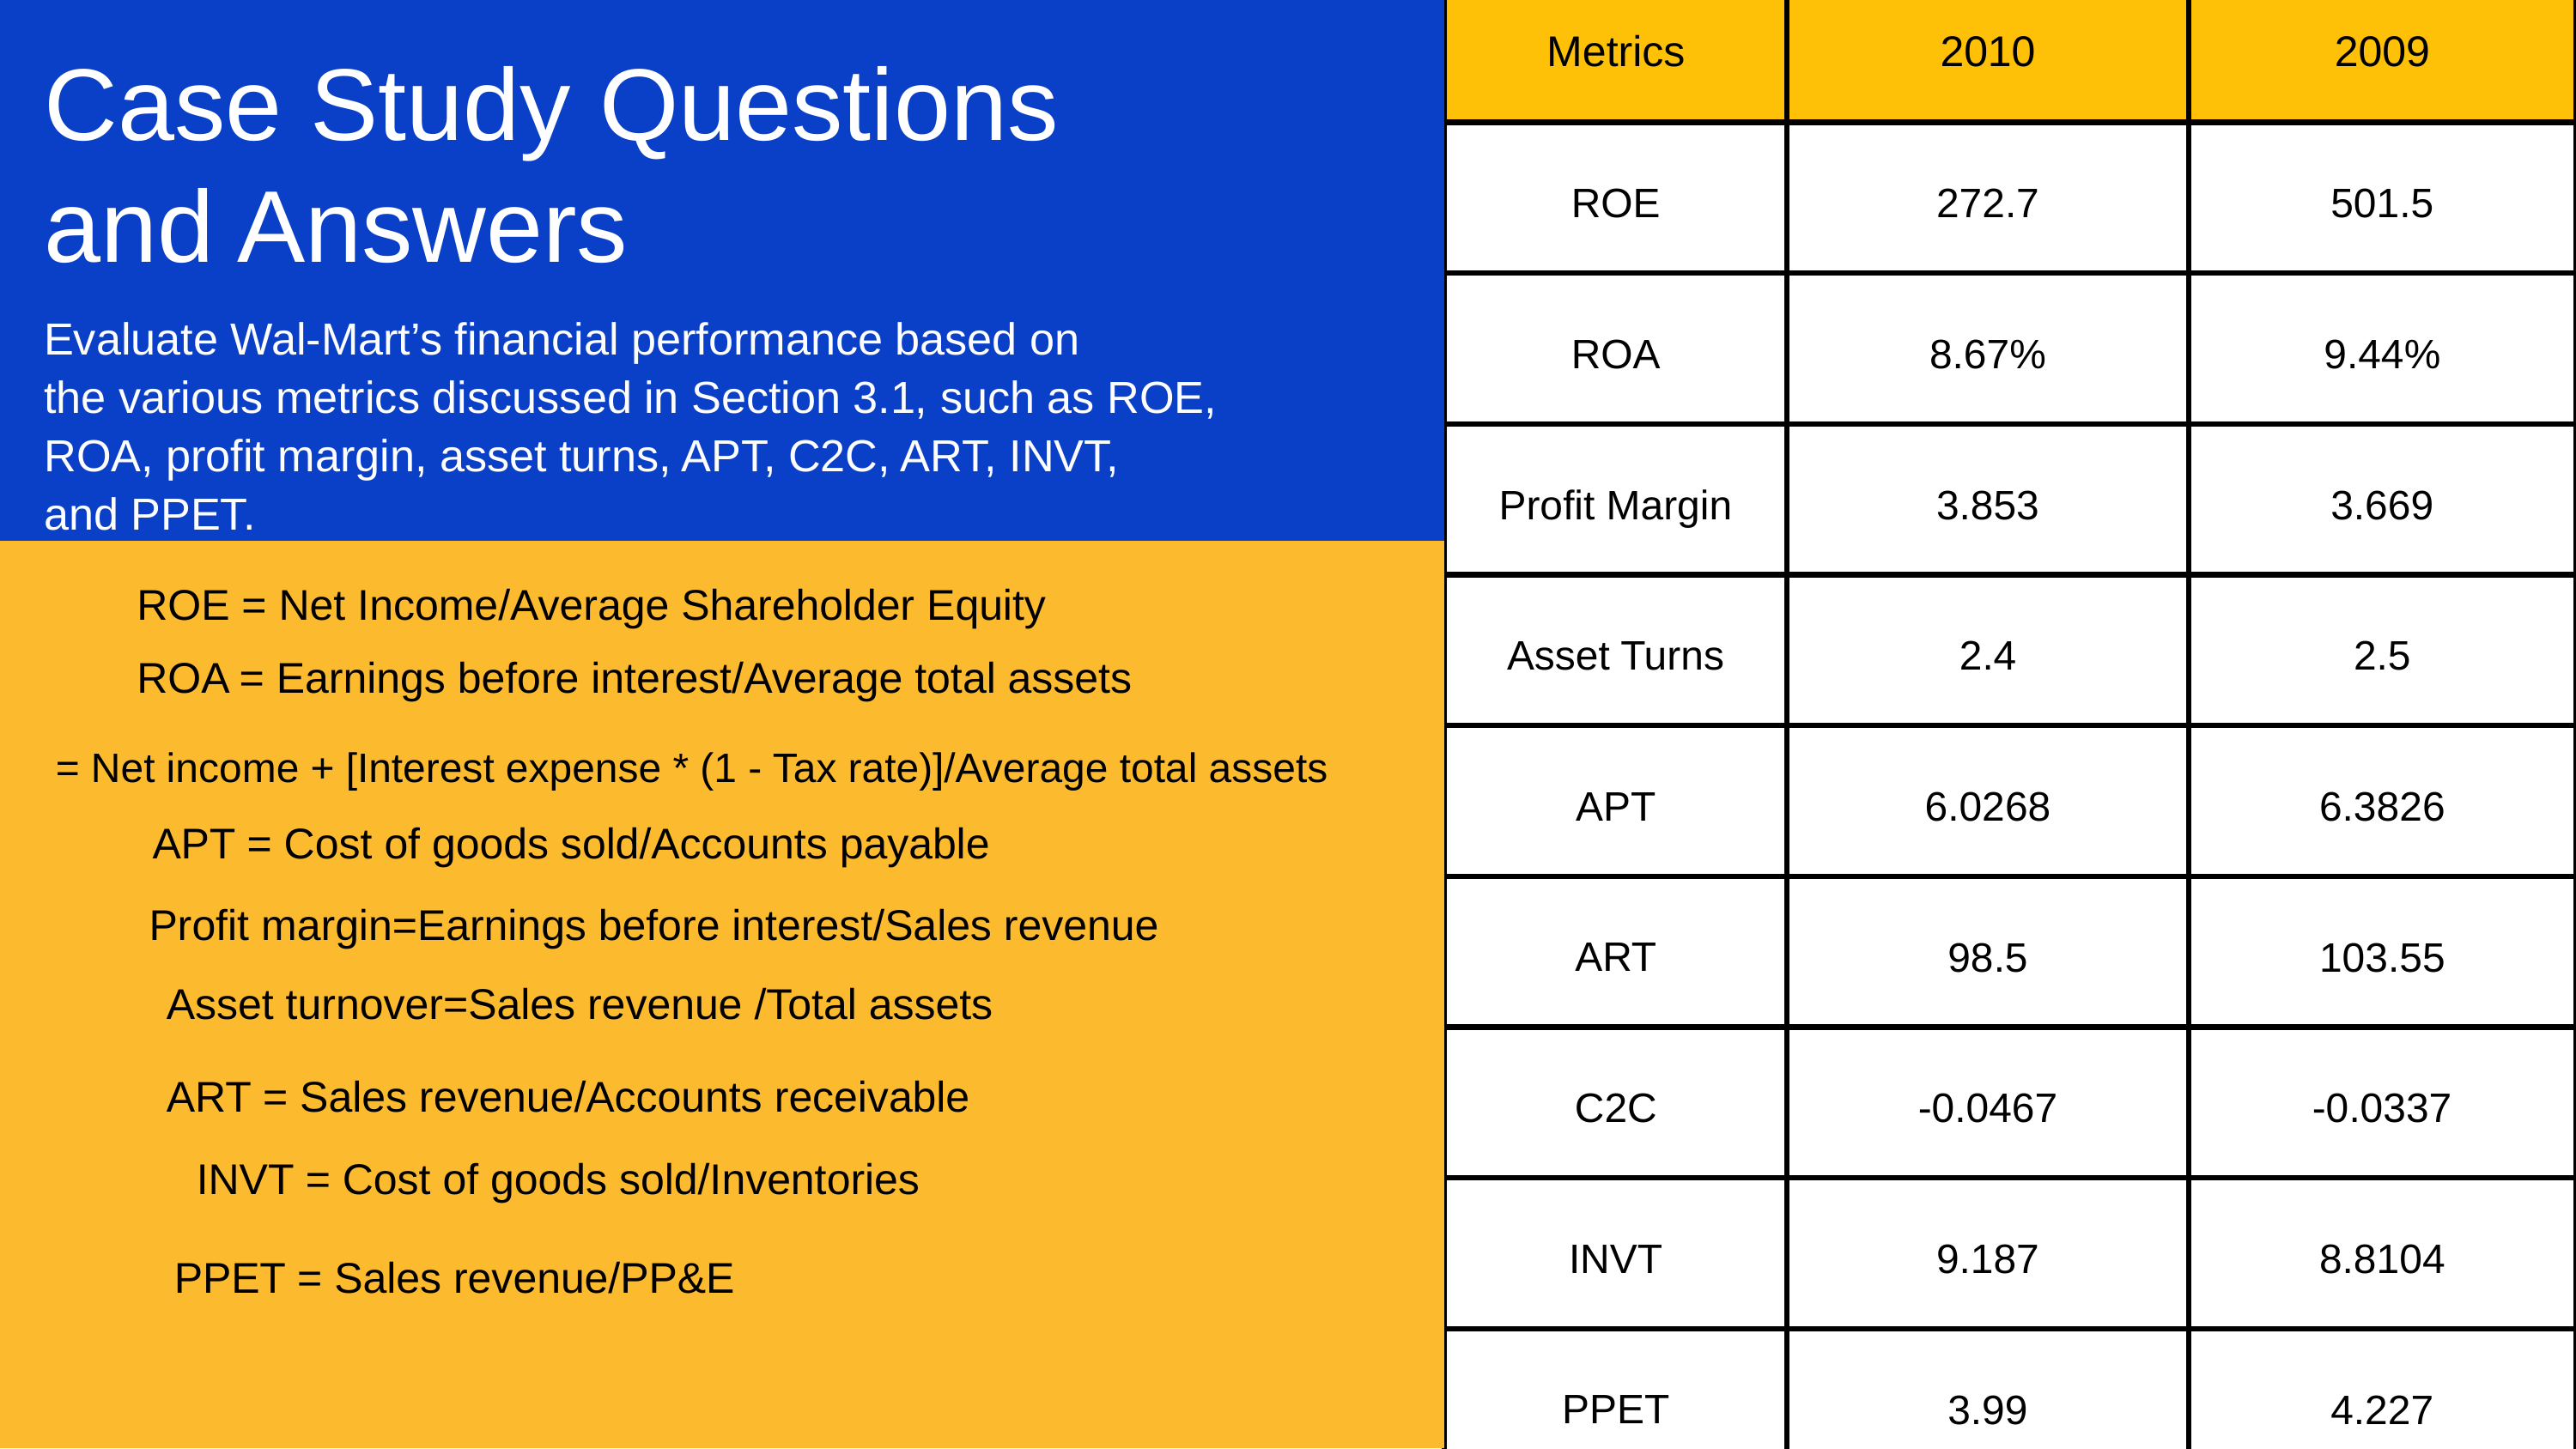

| Metrics | 2010 | 2009 |
| --- | --- | --- |
| ROE | 272.7 | 501.5 |
| ROA | 8.67% | 9.44% |
| Profit Margin | 3.853 | 3.669 |
| Asset Turns | 2.4 | 2.5 |
| APT | 6.0268 | 6.3826 |
| ART | 98.5 | 103.55 |
| C2C | -0.0467 | -0.0337 |
| INVT | 9.187 | 8.8104 |
| PPET | 3.99 | 4.227 |
Case Study Questions and Answers
Evaluate Wal-Mart’s financial performance based on
the various metrics discussed in Section 3.1, such as ROE,
ROA, profit margin, asset turns, APT, C2C, ART, INVT,
and PPET.

ROE = Net Income/Average Shareholder Equity
ROA = Earnings before interest/Average total assets
 = Net income + [Interest expense * (1 - Tax rate)]/Average total assets
APT = Cost of goods sold/Accounts payable
 Profit margin=Earnings before interest/Sales revenue
Asset turnover=Sales revenue /Total assets
ART = Sales revenue/Accounts receivable
INVT = Cost of goods sold/Inventories
PPET = Sales revenue/PP&E